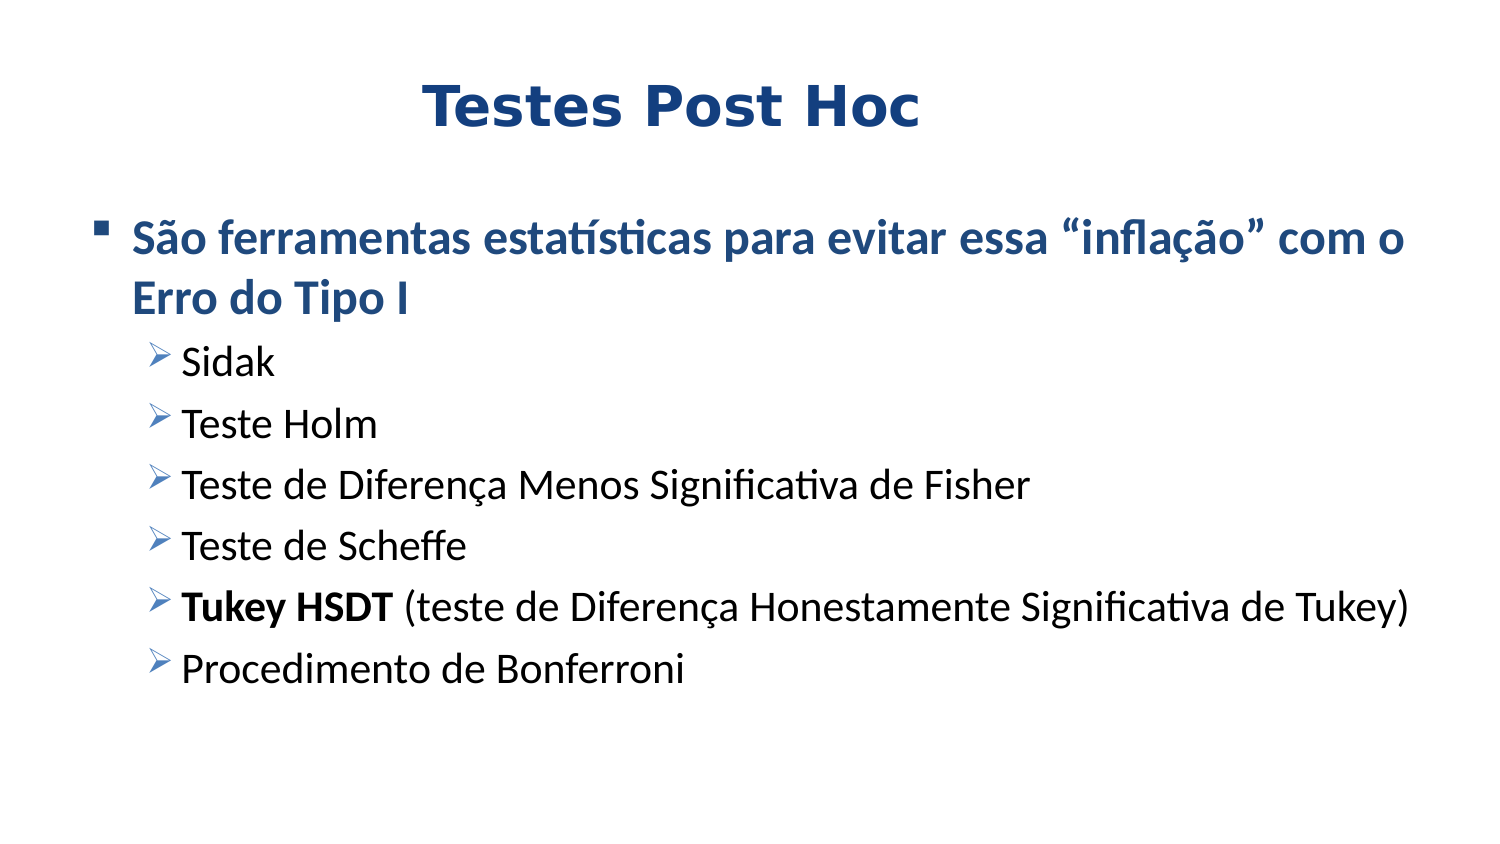

# Testes Post Hoc
São ferramentas estatísticas para evitar essa “inflação” com o Erro do Tipo I
Sidak
Teste Holm
Teste de Diferença Menos Significativa de Fisher
Teste de Scheffe
Tukey HSDT (teste de Diferença Honestamente Significativa de Tukey)
Procedimento de Bonferroni